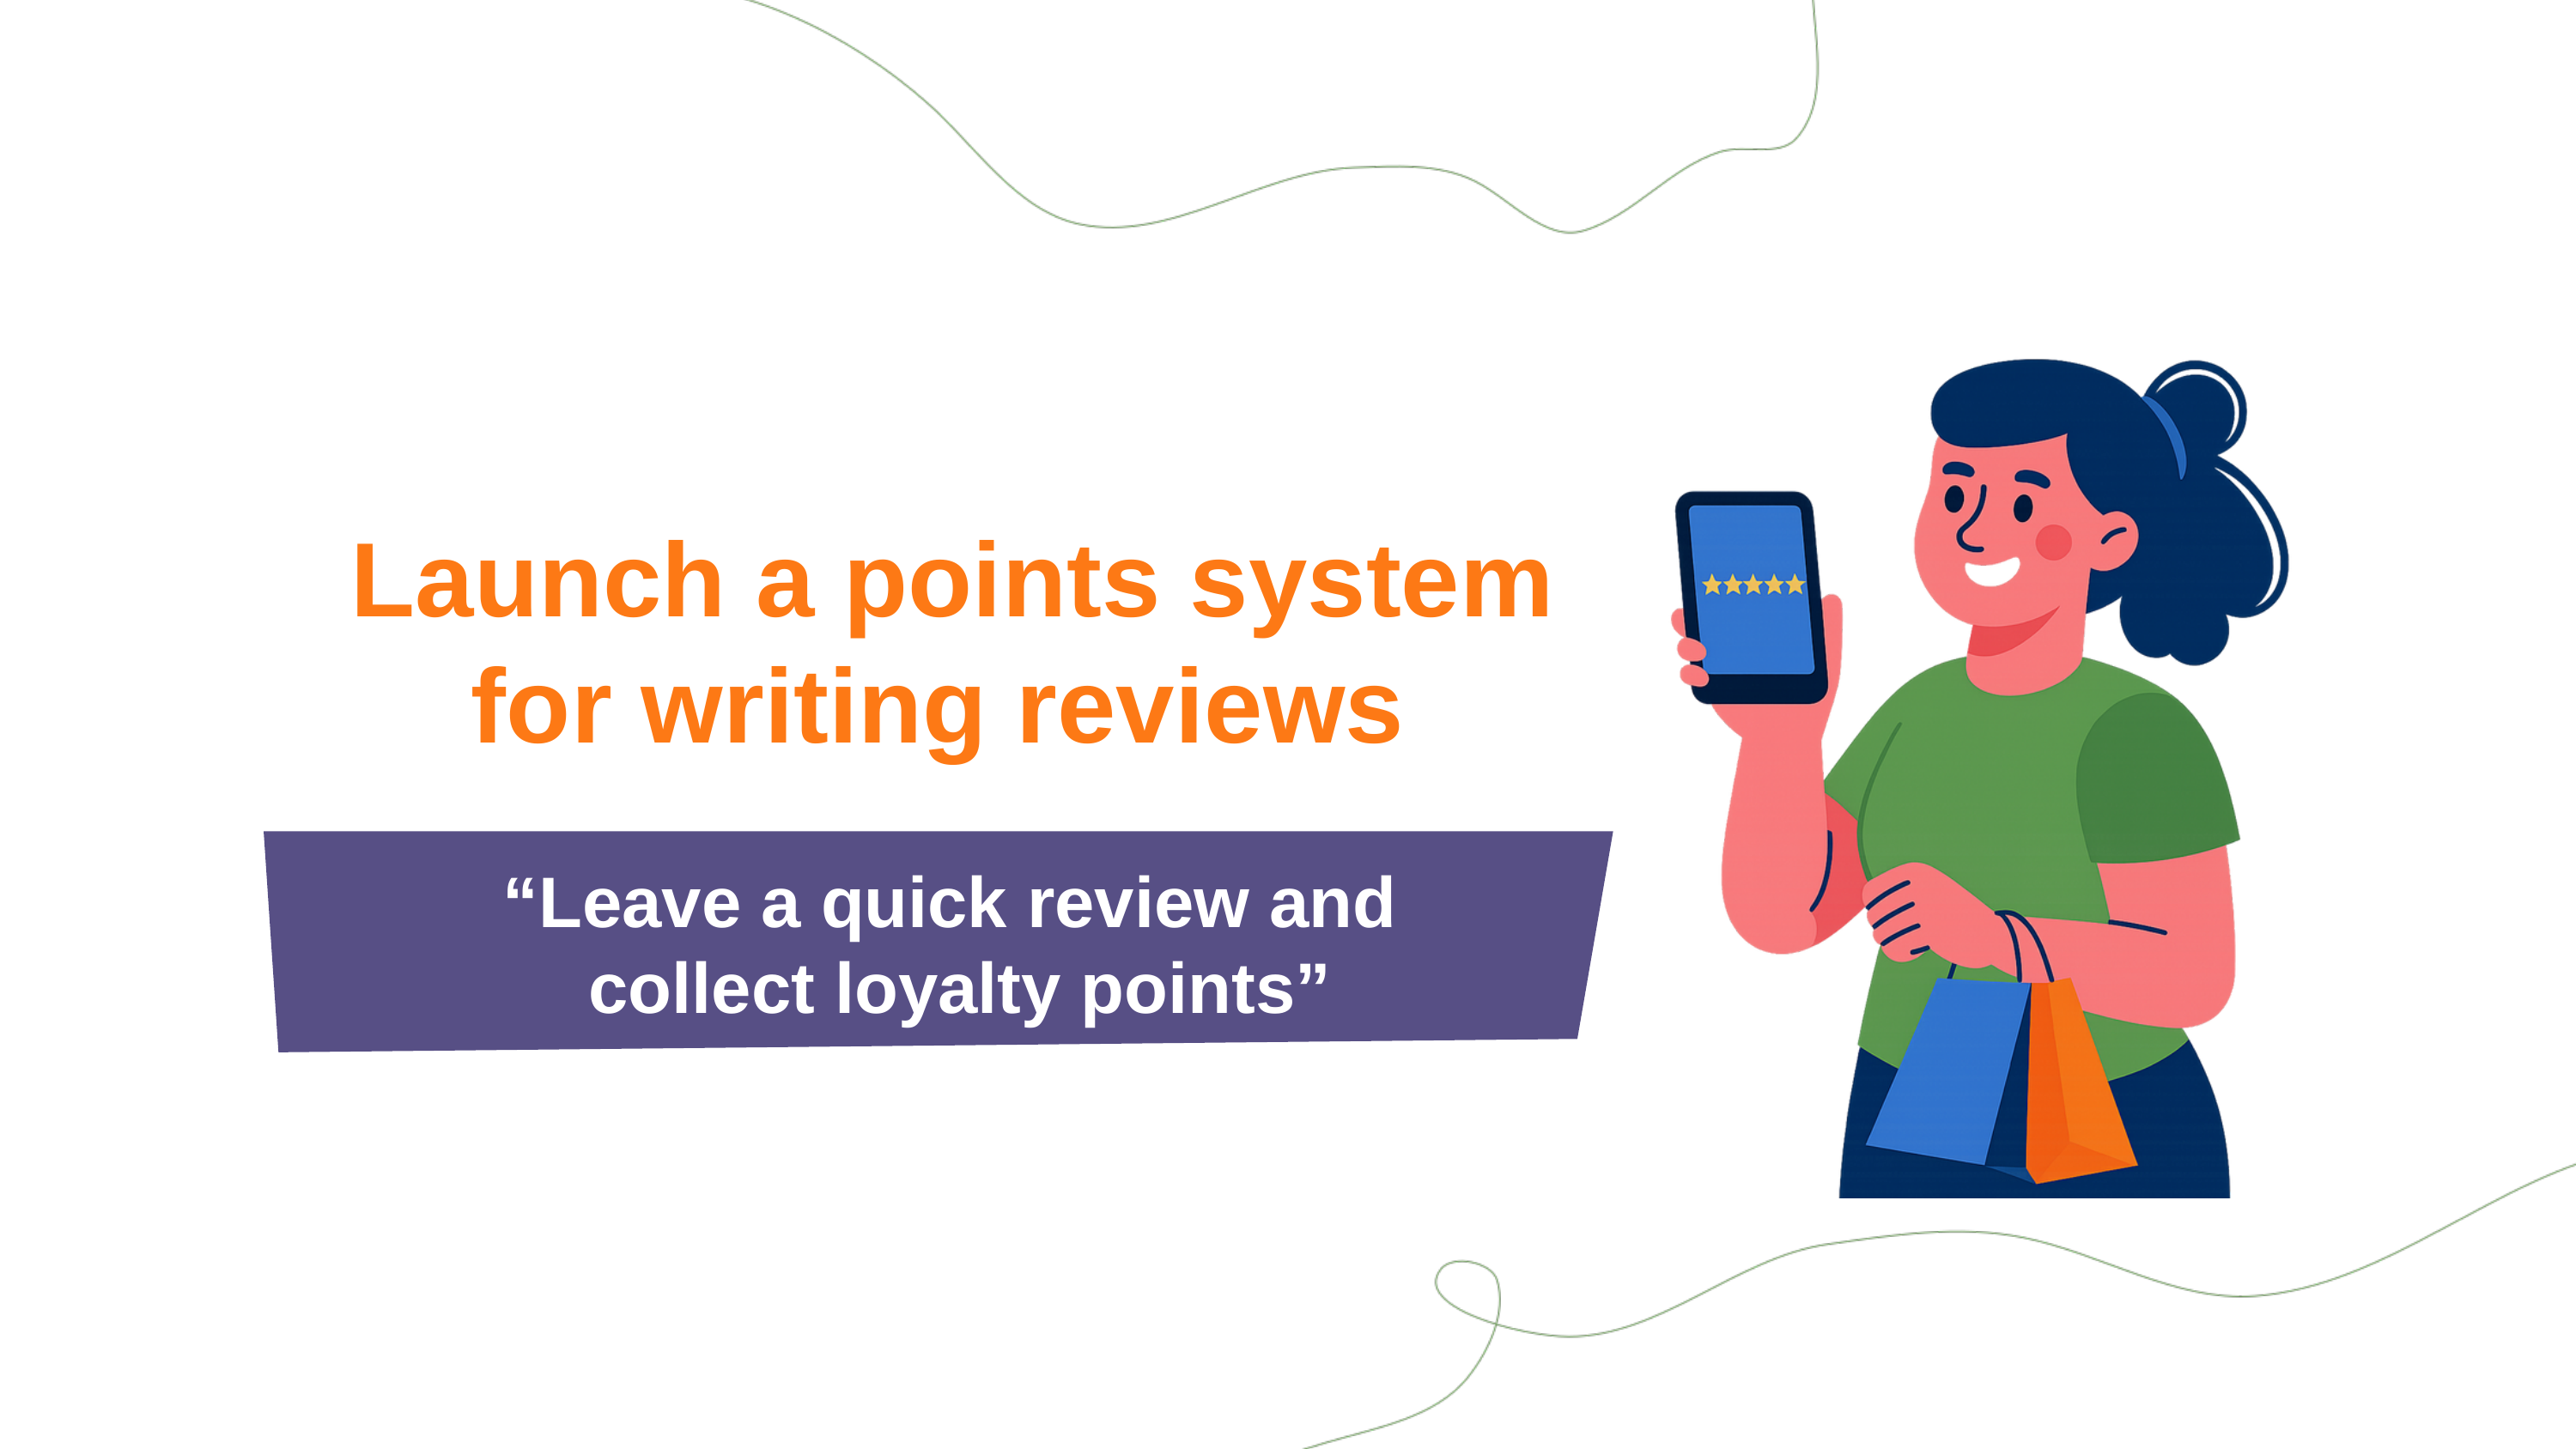

Launch a points system for writing reviews

“Leave a quick review and
collect loyalty points”